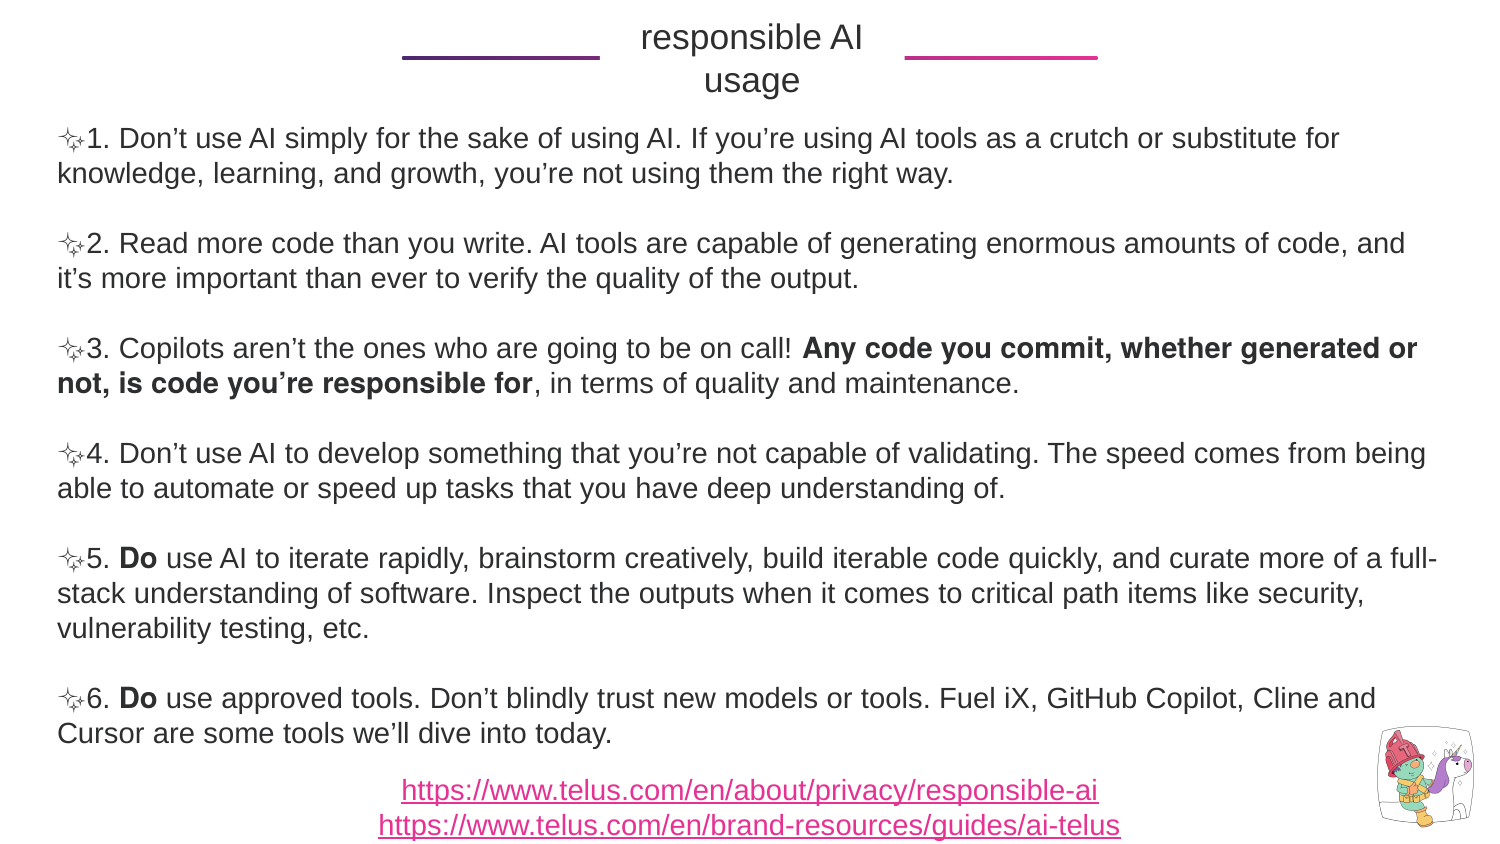

heading
# responsible AI usage
✨1. Don’t use AI simply for the sake of using AI. If you’re using AI tools as a crutch or substitute for knowledge, learning, and growth, you’re not using them the right way.

✨2. Read more code than you write. AI tools are capable of generating enormous amounts of code, and it’s more important than ever to verify the quality of the output.

✨3. Copilots aren’t the ones who are going to be on call! Any code you commit, whether generated or not, is code you’re responsible for, in terms of quality and maintenance.

✨4. Don’t use AI to develop something that you’re not capable of validating. The speed comes from being able to automate or speed up tasks that you have deep understanding of.

✨5. Do use AI to iterate rapidly, brainstorm creatively, build iterable code quickly, and curate more of a full-stack understanding of software. Inspect the outputs when it comes to critical path items like security, vulnerability testing, etc.

✨6. Do use approved tools. Don’t blindly trust new models or tools. Fuel iX, GitHub Copilot, Cline and Cursor are some tools we’ll dive into today.
https://www.telus.com/en/about/privacy/responsible-ai
https://www.telus.com/en/brand-resources/guides/ai-telus